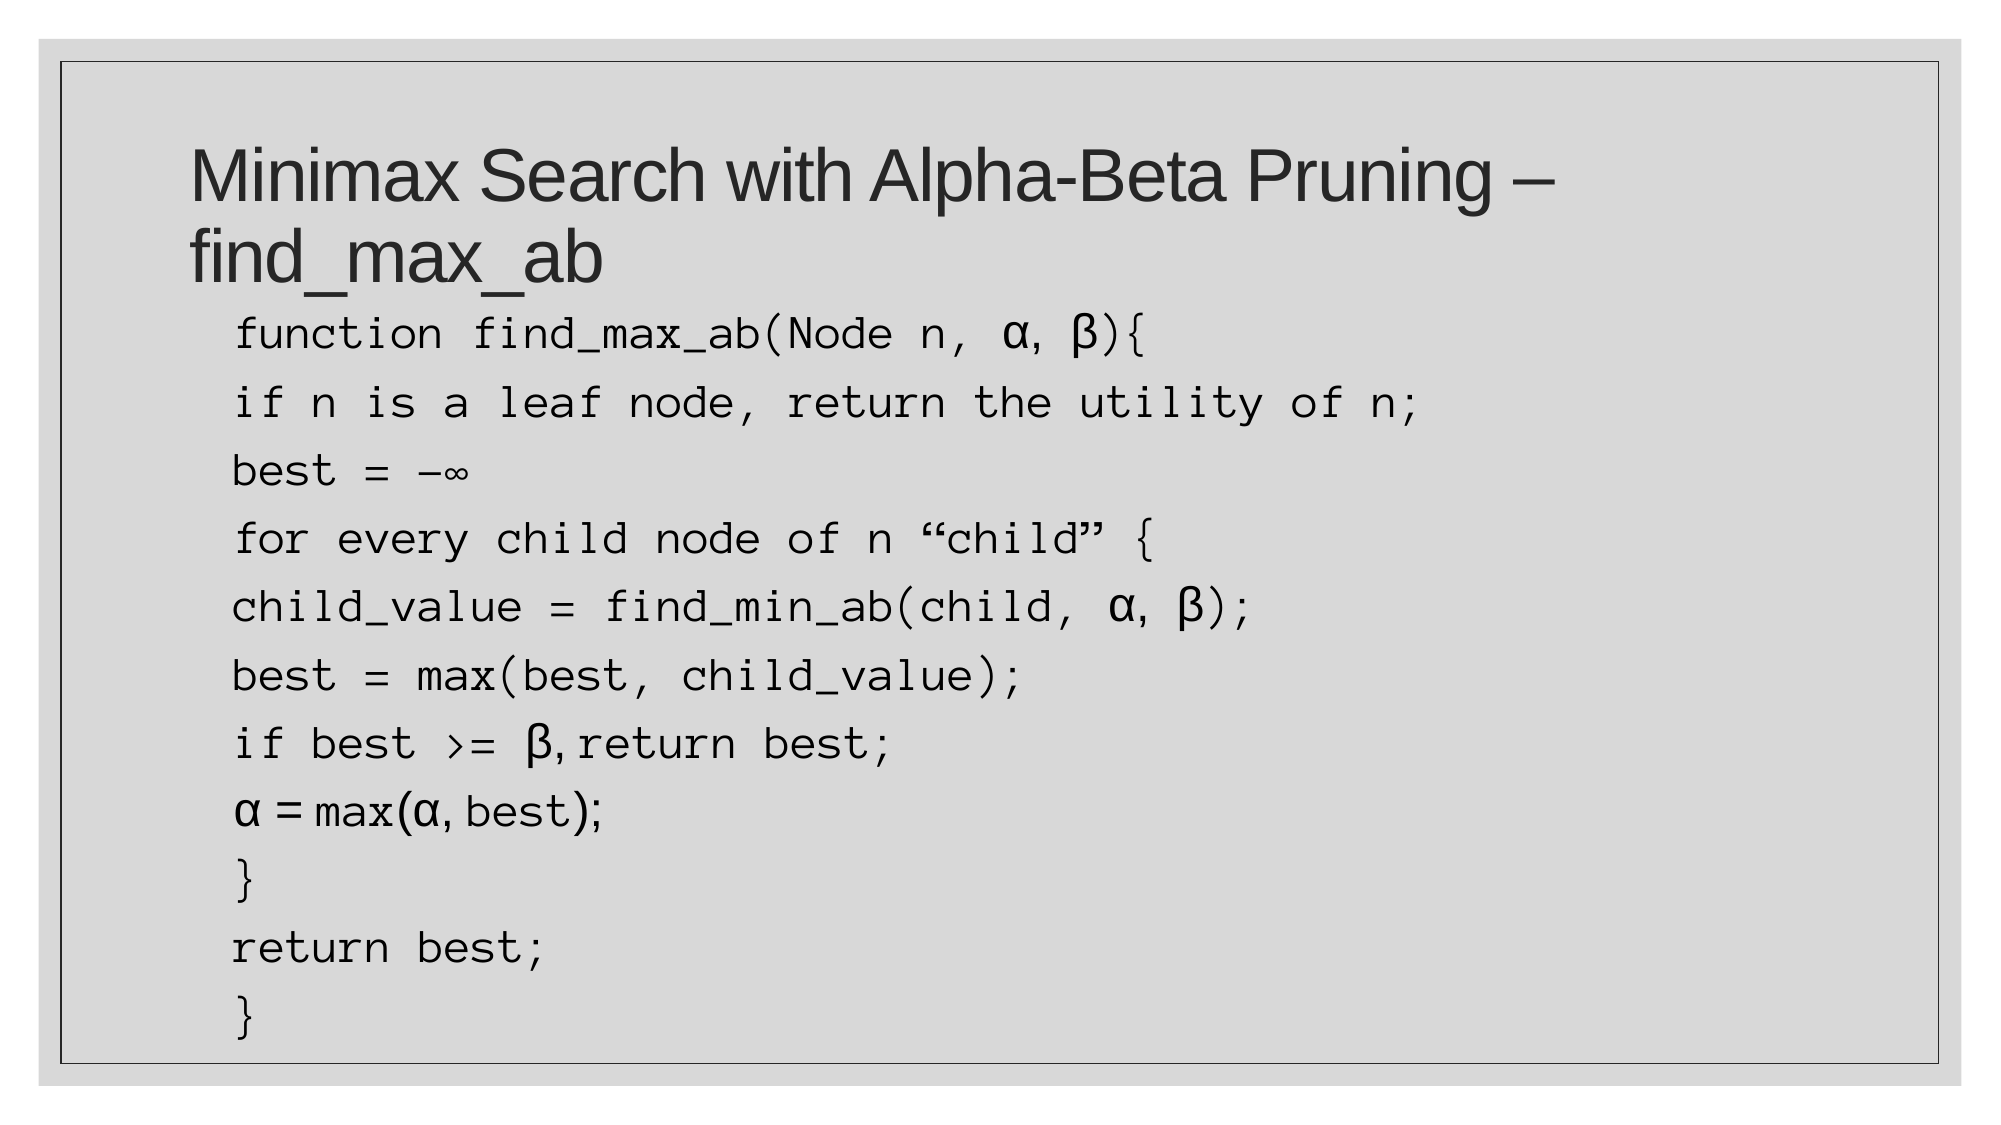

# Minimax Search with Alpha-Beta Pruning – find_max_ab
function find_max_ab(Node n, α,  β){
	if n is a leaf node, return the utility of n;
	best = -∞
	for every child node of n “child” {
		child_value = find_min_ab(child, α,  β);
		best = max(best, child_value);
		if best >= β, return best;
		α = max(α, best);
	}
	return best;
}